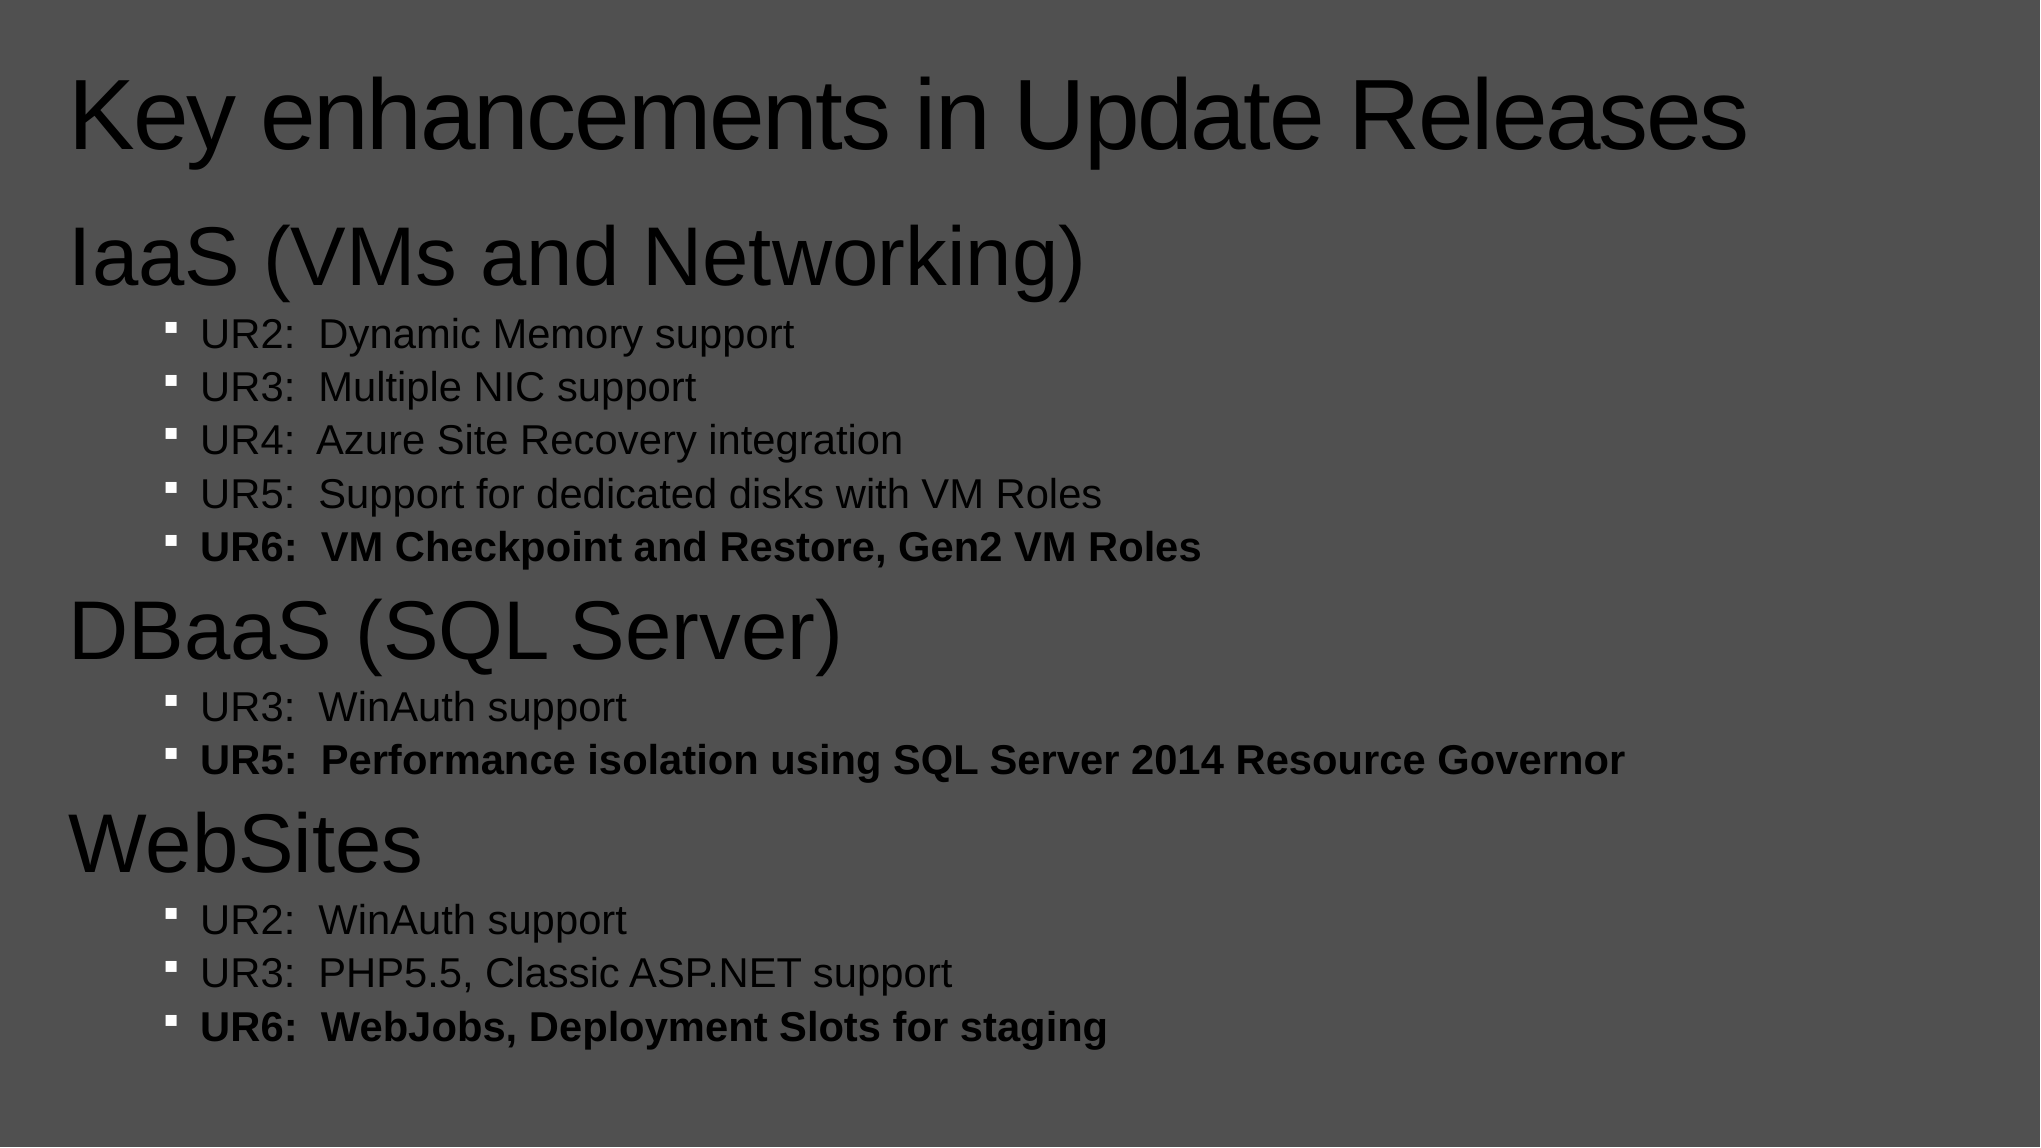

# Key enhancements in Update Releases
IaaS (VMs and Networking)
UR2:  Dynamic Memory support
UR3:  Multiple NIC support
UR4:  Azure Site Recovery integration
UR5:  Support for dedicated disks with VM Roles
UR6:  VM Checkpoint and Restore, Gen2 VM Roles
DBaaS (SQL Server)
UR3:  WinAuth support
UR5:  Performance isolation using SQL Server 2014 Resource Governor
WebSites
UR2:  WinAuth support
UR3:  PHP5.5, Classic ASP.NET support
UR6:  WebJobs, Deployment Slots for staging